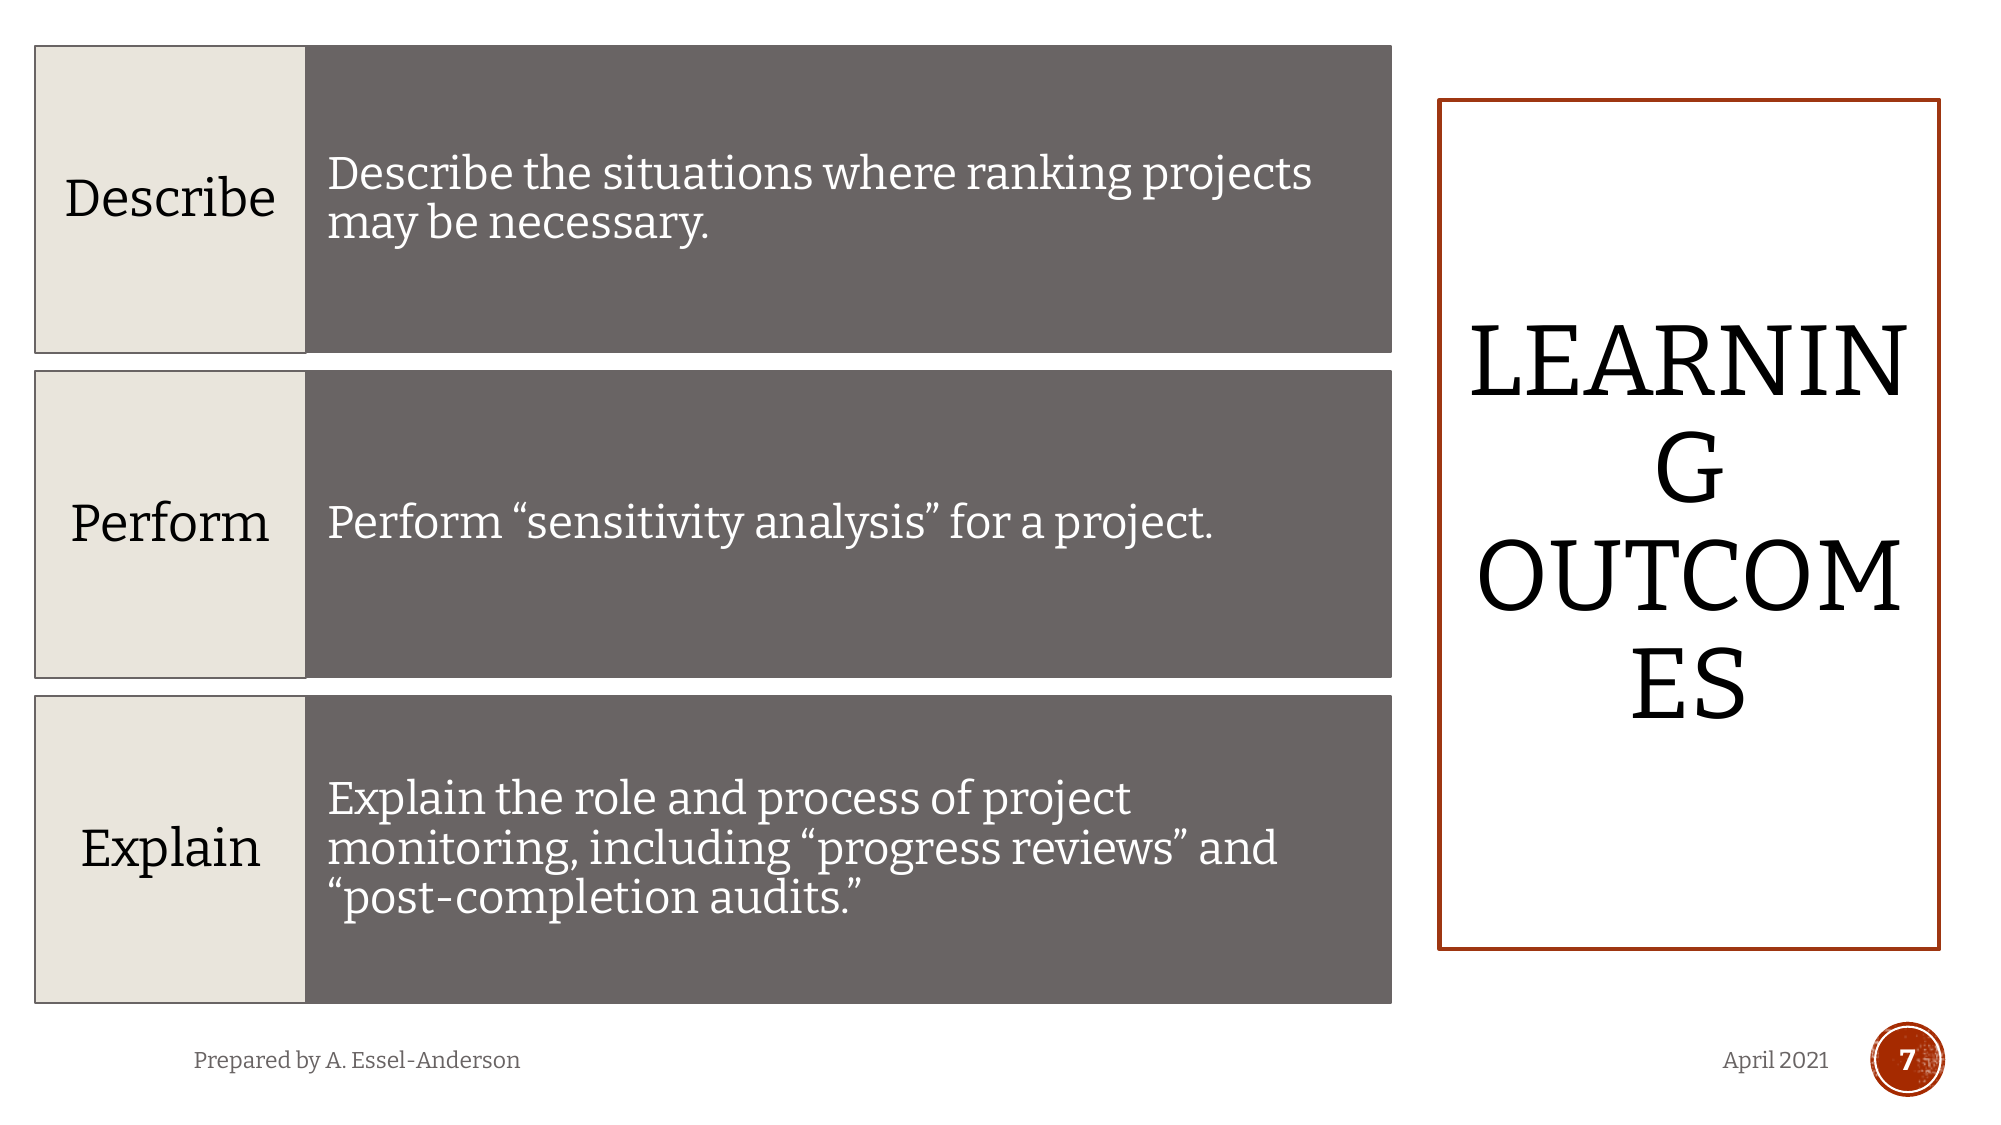

Describe the situations where ranking projects may be necessary.
Describe
Perform “sensitivity analysis” for a project.
Perform
Explain the role and process of project monitoring, including “progress reviews” and “post-completion audits.”
Explain
# Learning Outcomes
Prepared by A. Essel-Anderson
April 2021
7